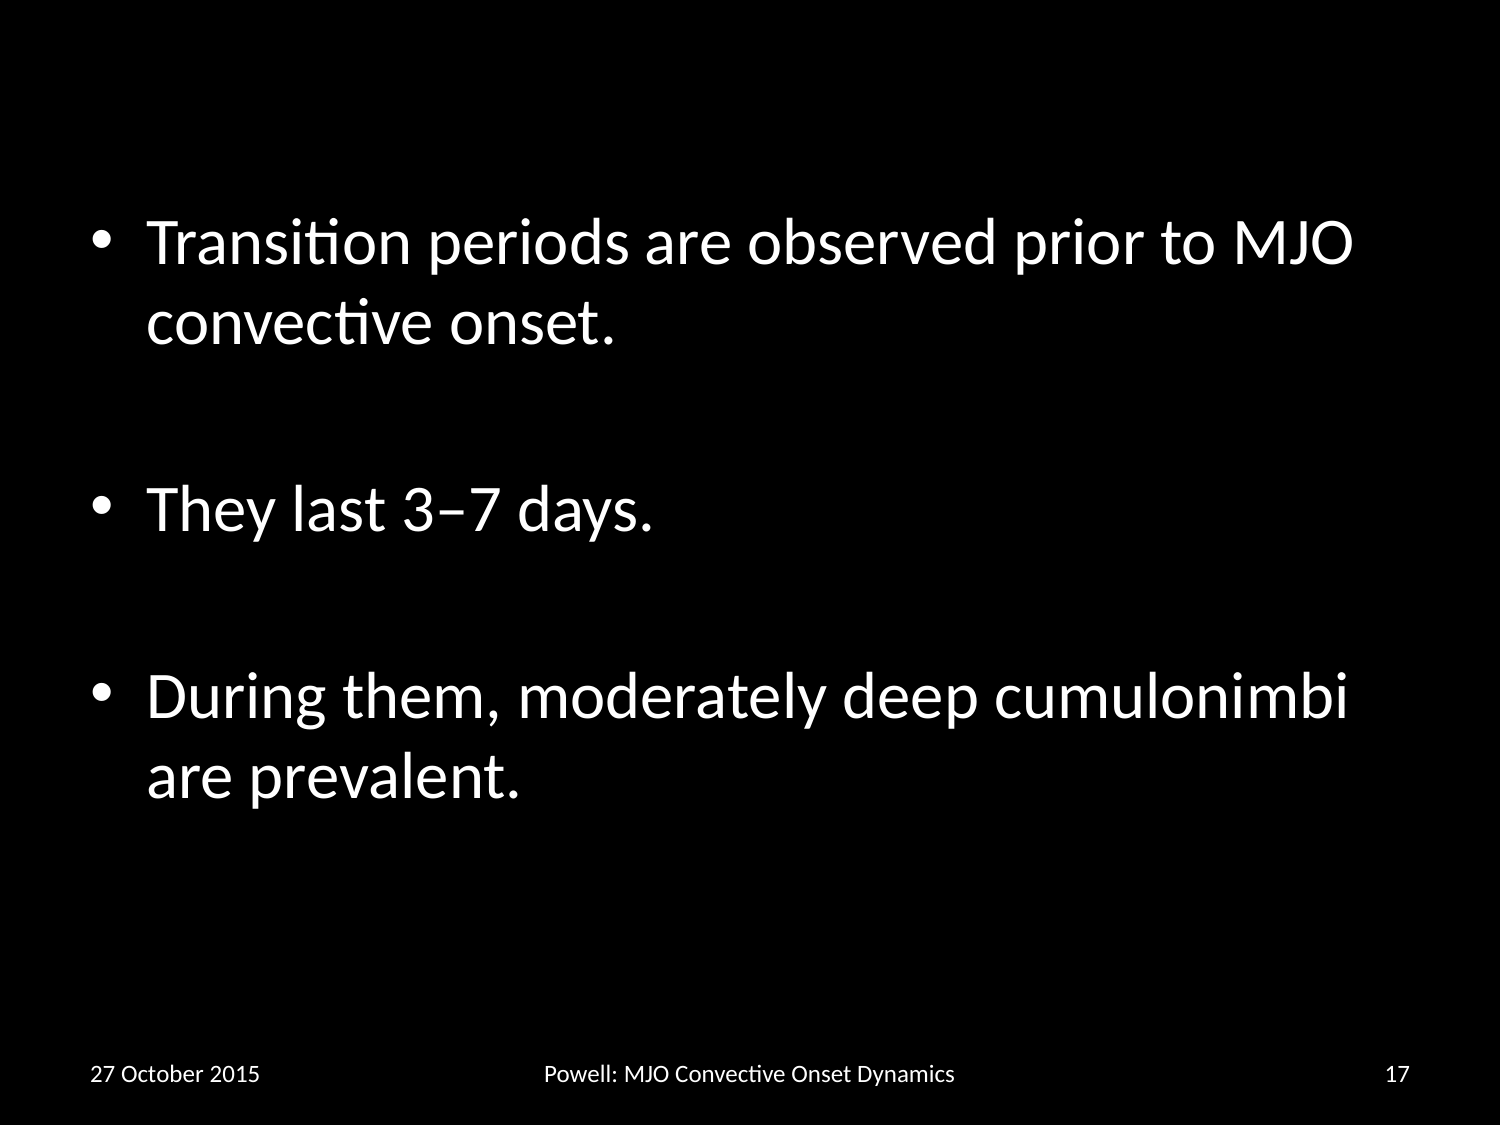

Transition periods are observed prior to MJO convective onset.

They last 3–7 days.

During them, moderately deep cumulonimbi are prevalent.
27 October 2015
Powell: MJO Convective Onset Dynamics
17